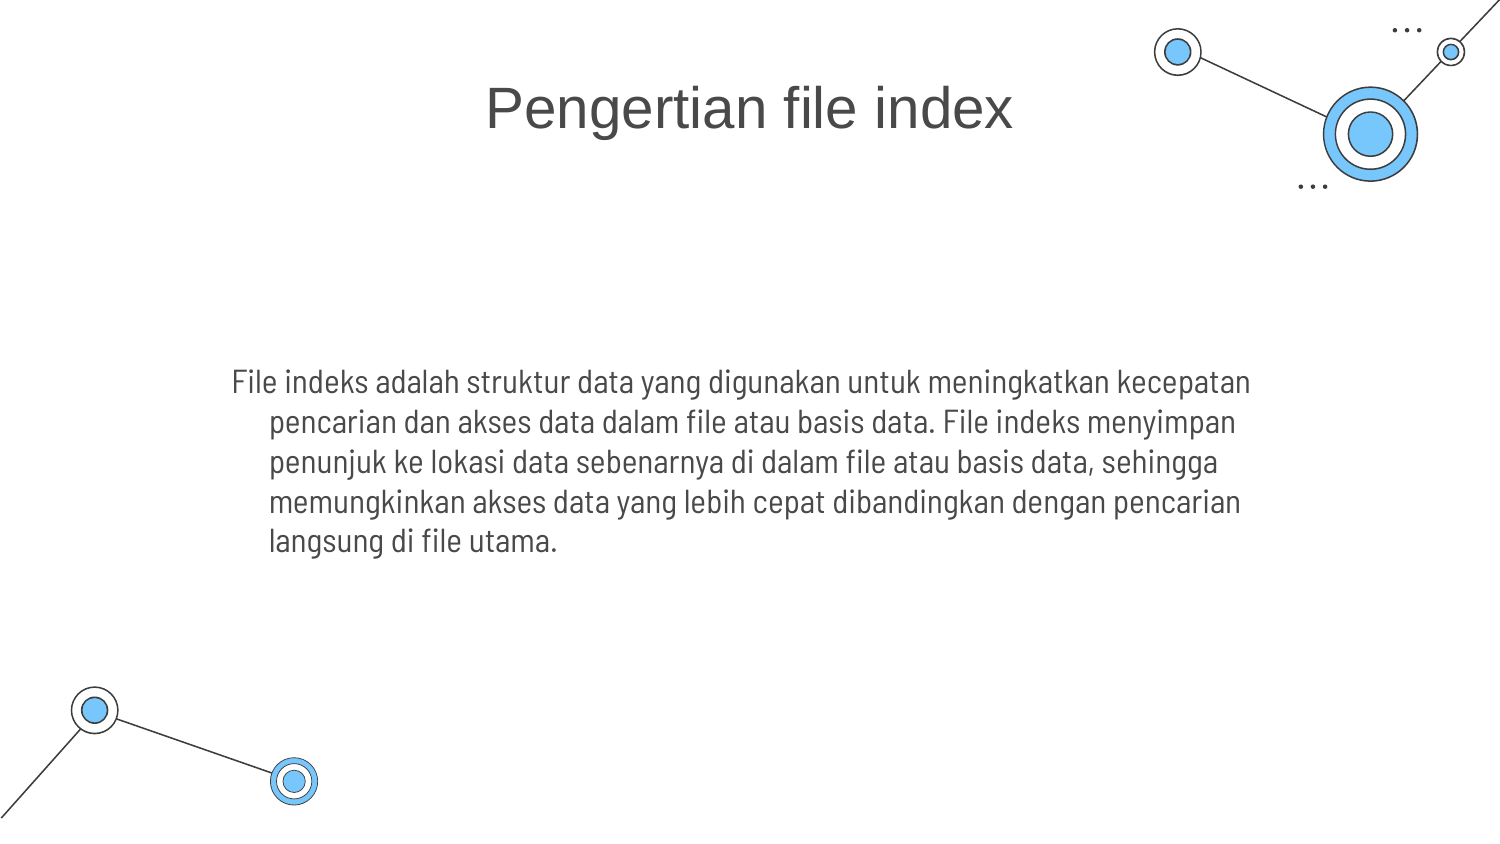

# Pengertian file index
File indeks adalah struktur data yang digunakan untuk meningkatkan kecepatan pencarian dan akses data dalam file atau basis data. File indeks menyimpan penunjuk ke lokasi data sebenarnya di dalam file atau basis data, sehingga memungkinkan akses data yang lebih cepat dibandingkan dengan pencarian langsung di file utama.